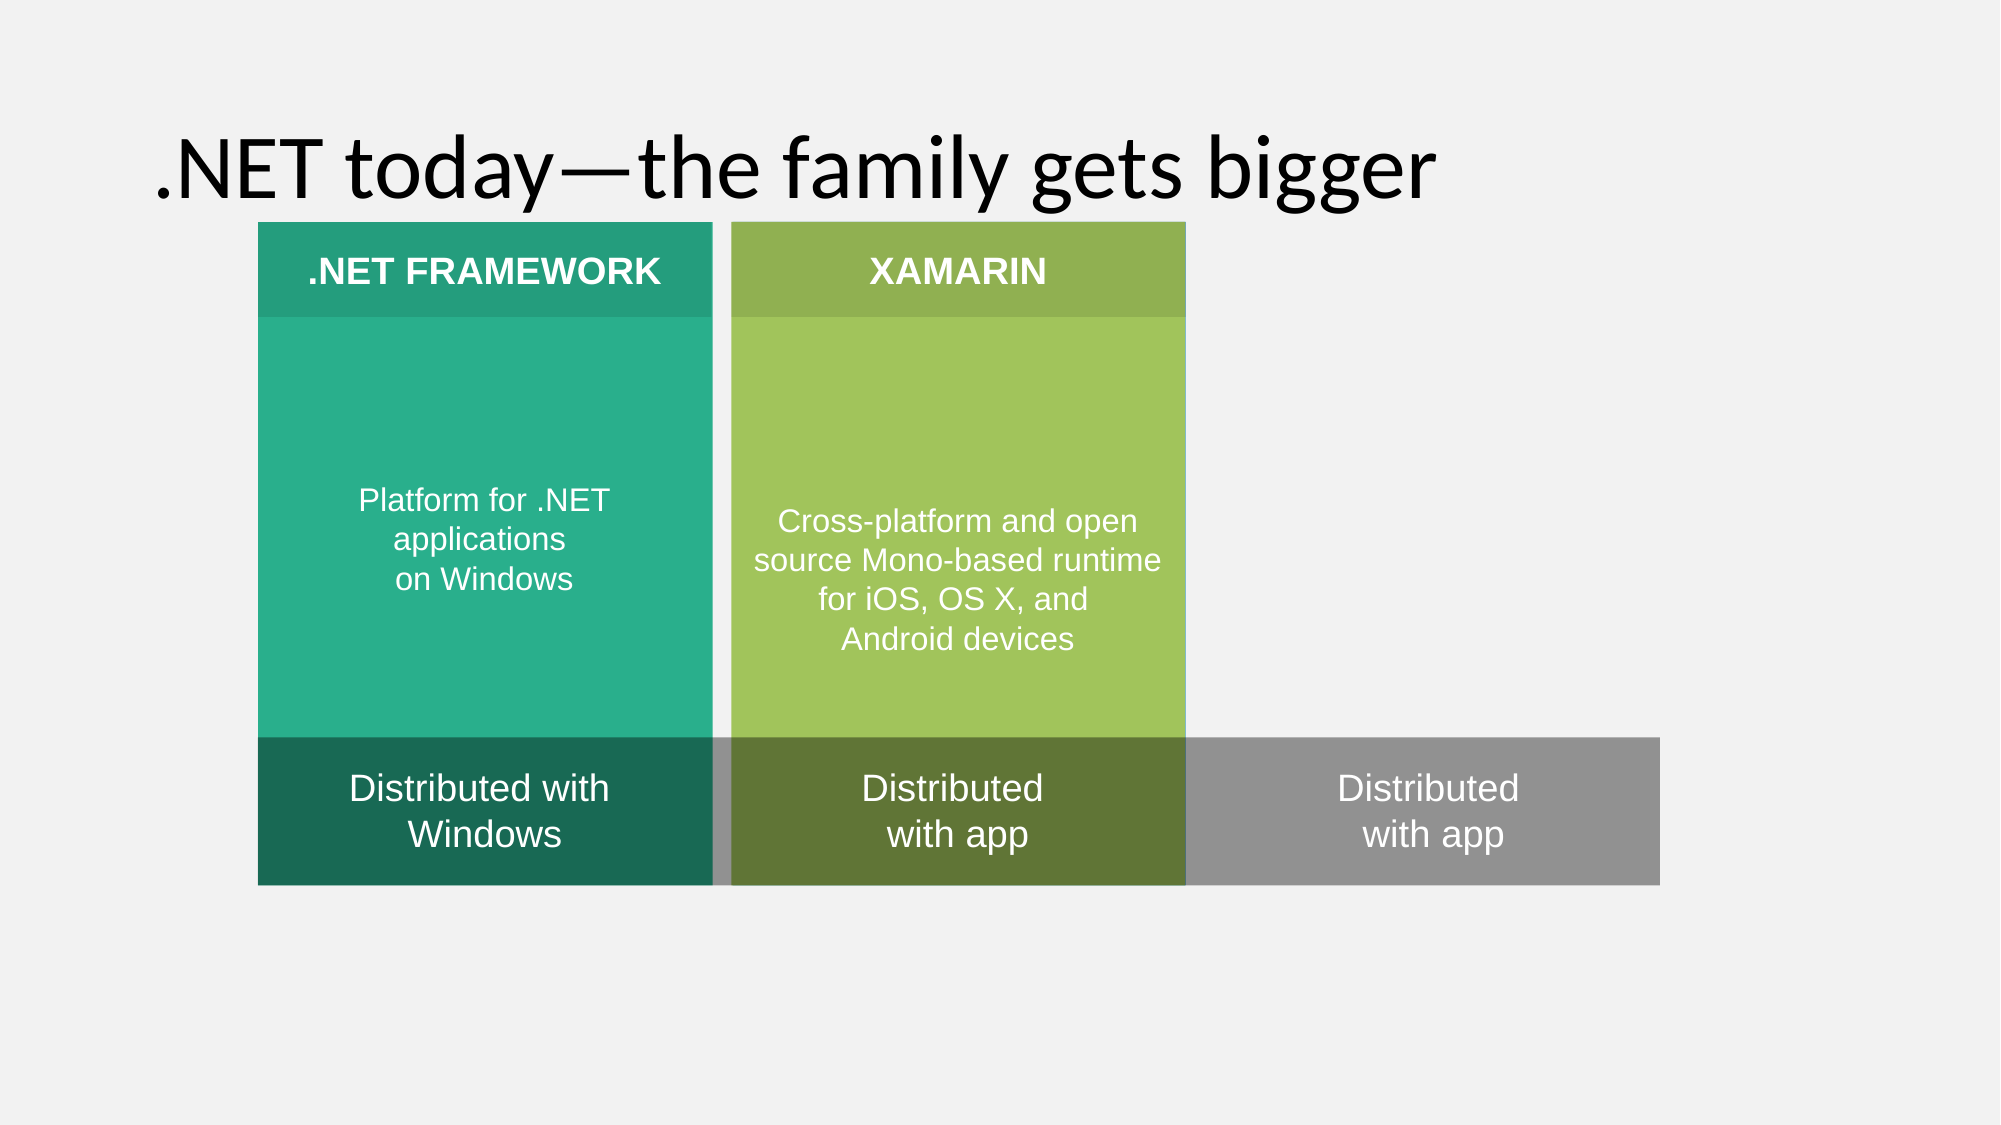

# .NET today—the family gets bigger

.NET CORE
Cross-platform and open source framework optimized for modern app needs and developer workflows

XAMARIN
Cross-platform and open source Mono-based runtime for iOS, OS X, and
Android devices

.NET FRAMEWORK
Platform for .NET applications
on Windows

Distributed with
Windows
Distributed
with app
Distributed
with app